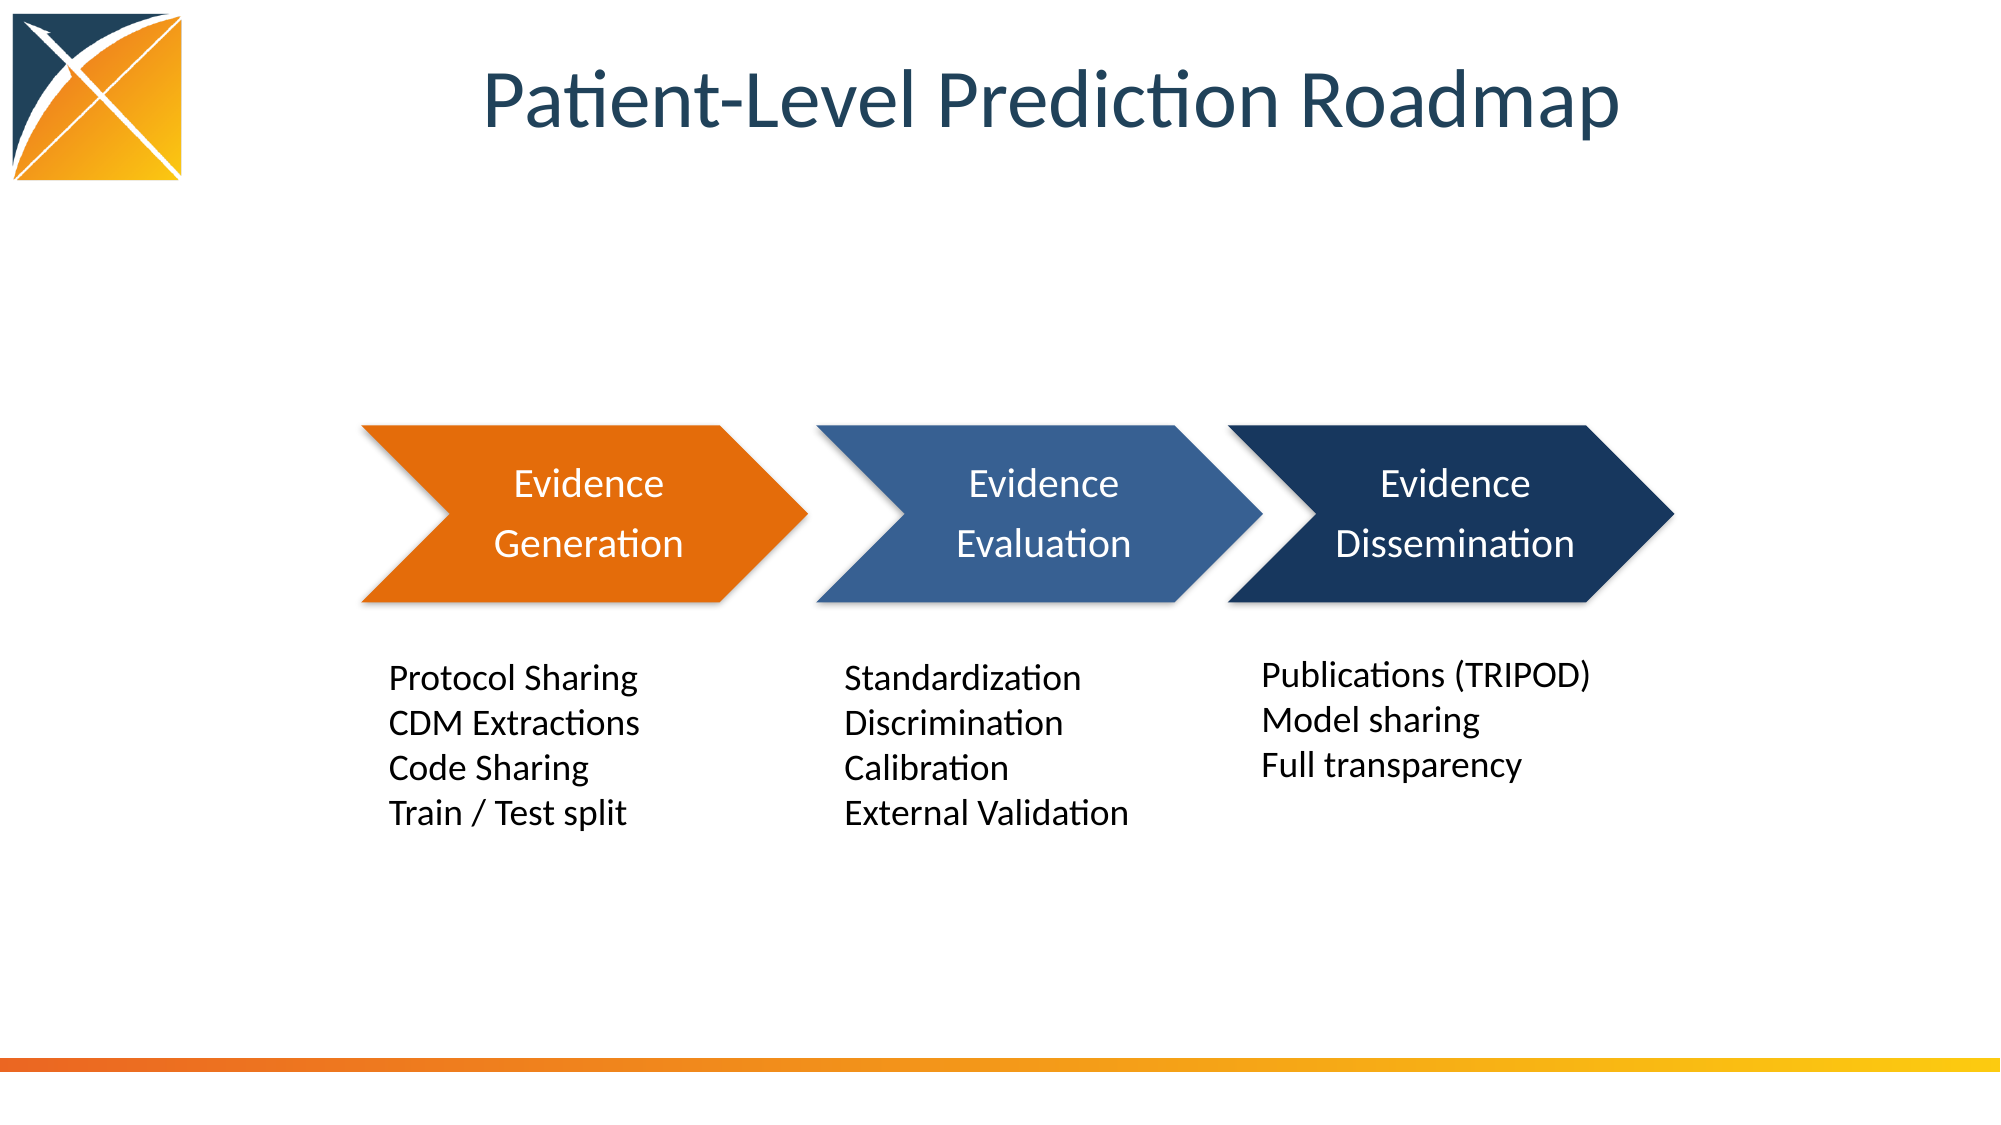

# Patient-Level Prediction Roadmap
Evidence
Generation

Evidence
Evaluation
Evidence
Dissemination

Publications (TRIPOD)
Model sharing
Full transparency

Protocol Sharing
CDM Extractions
Code Sharing
Train / Test split

Standardization
Discrimination
Calibration
External Validation